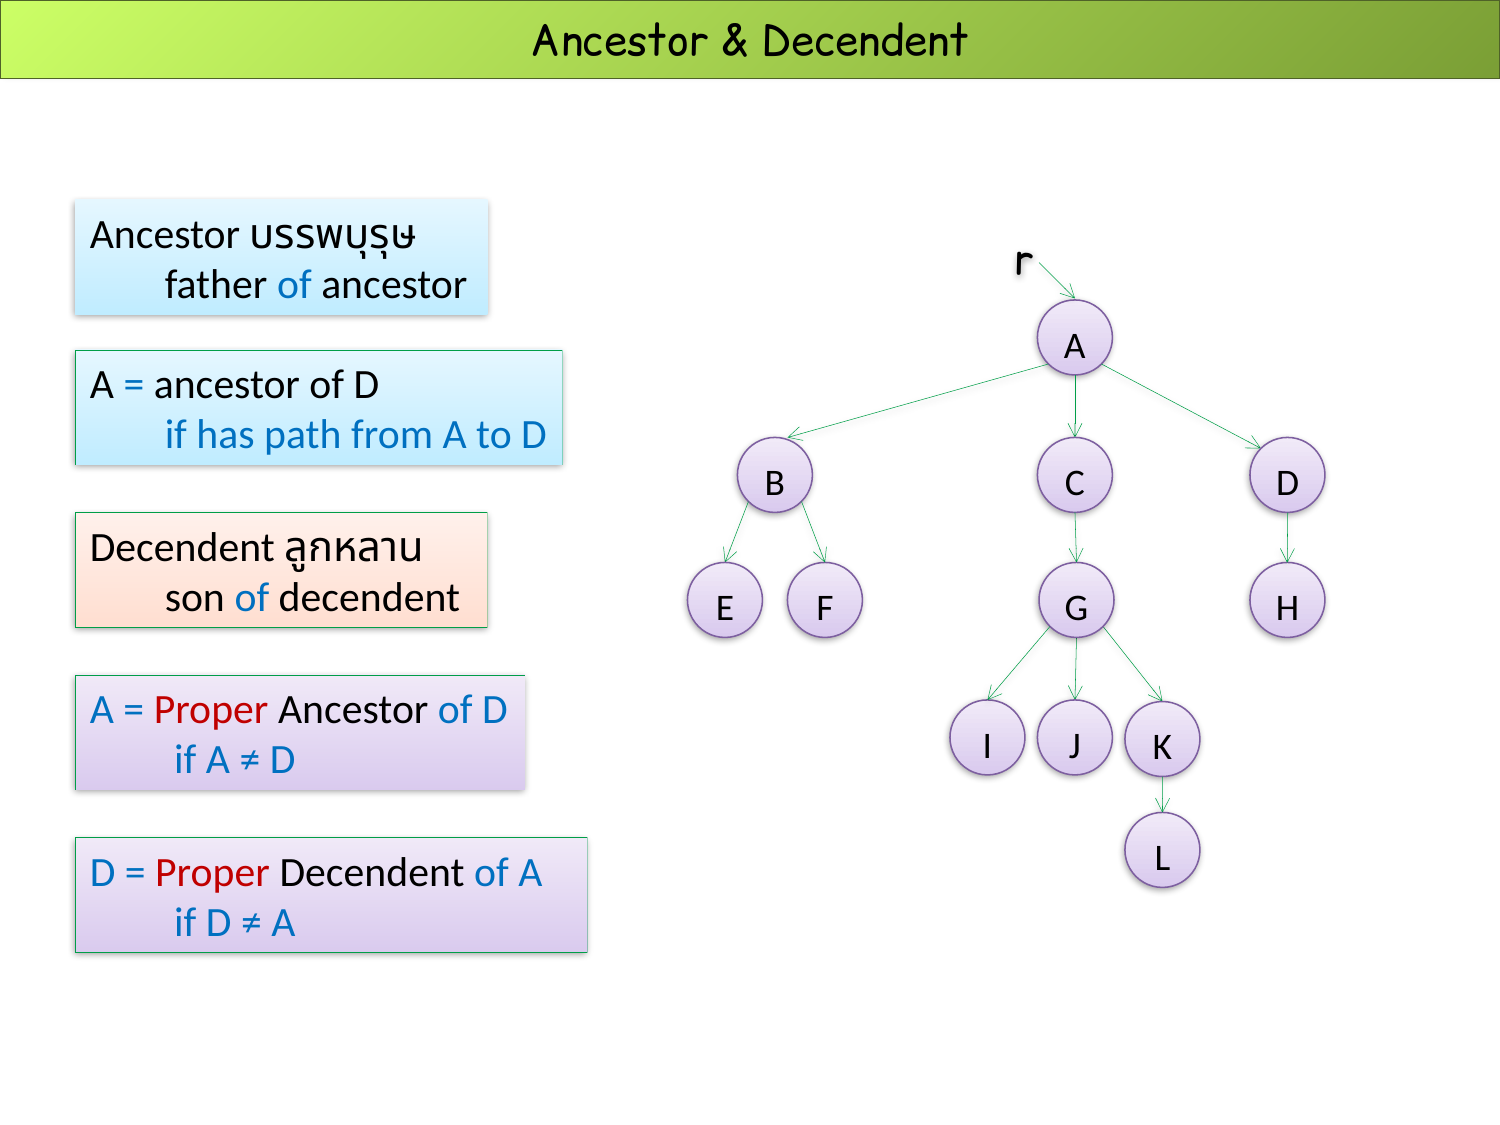

# Ancestor & Decendent
Ancestor บรรพบุรุษ
father of ancestor
r
A
B
E
F
C
G
I
J
K
L
D
H
A = ancestor of D
if has path from A to D
Decendent ลูกหลาน
son of decendent
A = Proper Ancestor of D
 if A ≠ D
D = Proper Decendent of A
 if D ≠ A